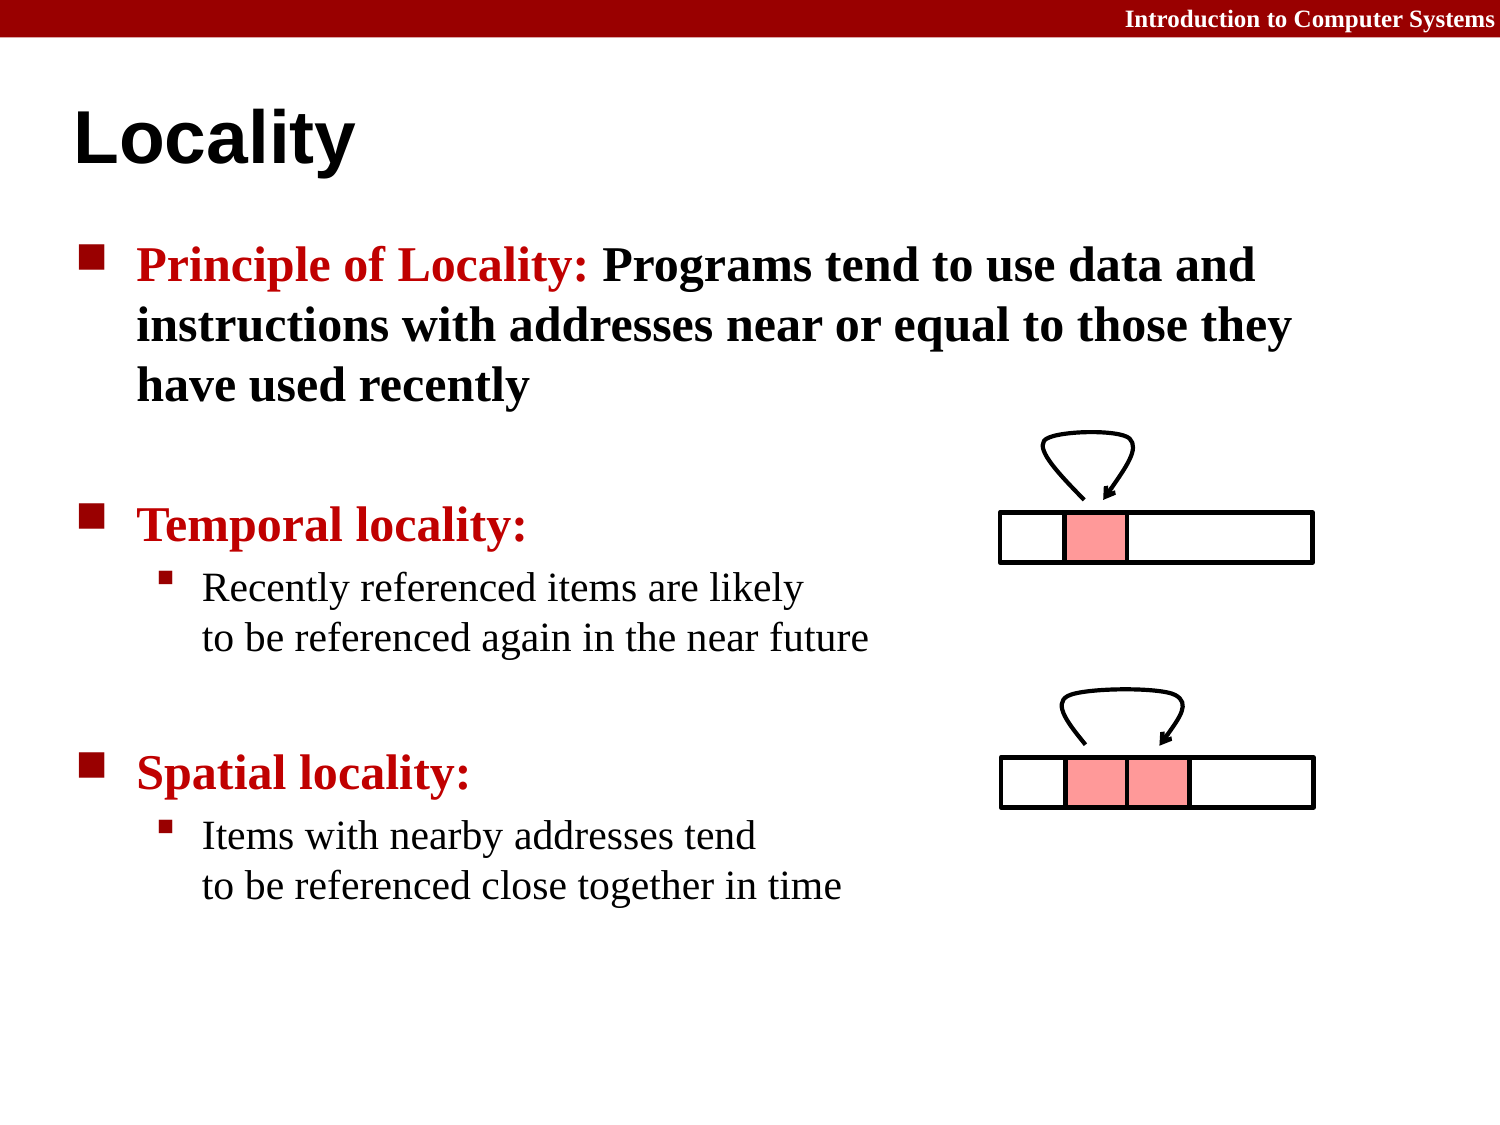

# Locality
Principle of Locality: Programs tend to use data and instructions with addresses near or equal to those they have used recently

Temporal locality:
Recently referenced items are likely
to be referenced again in the near future

Spatial locality:
Items with nearby addresses tend
to be referenced close together in time